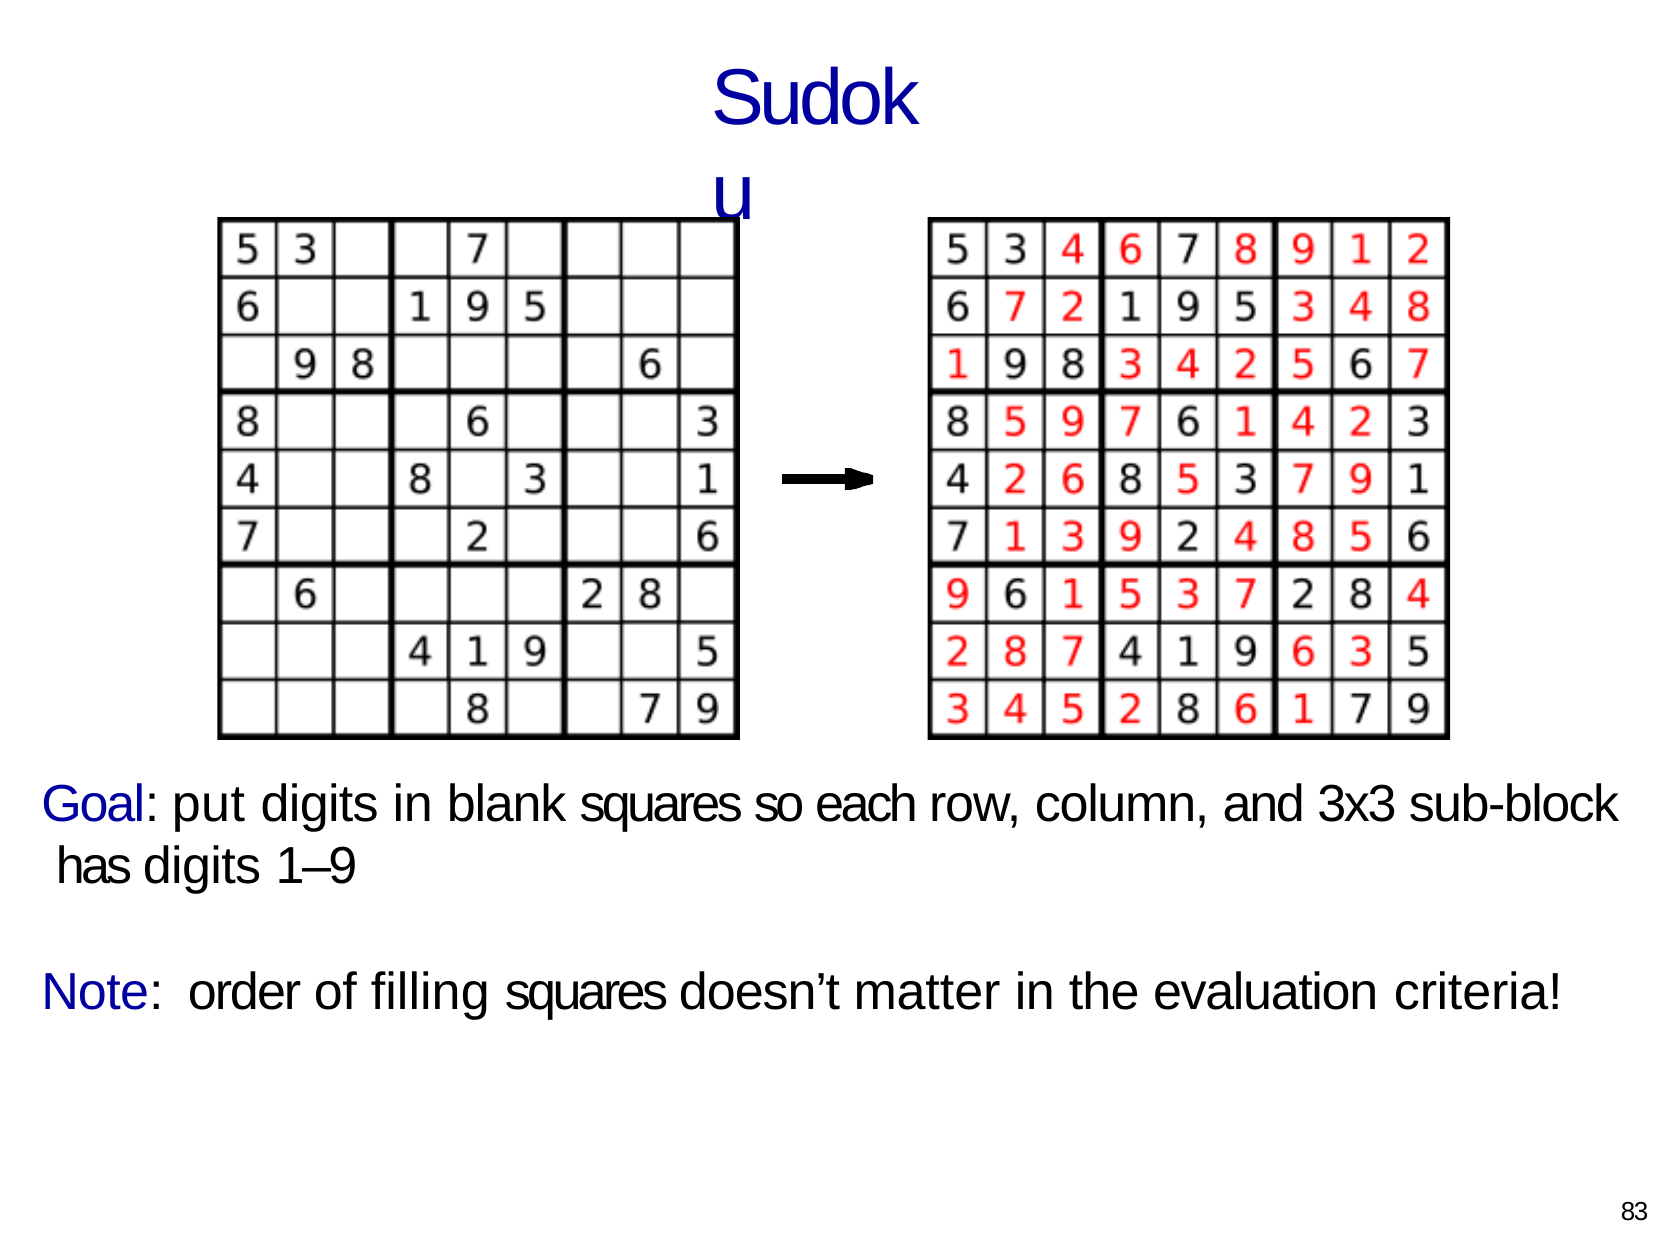

# Sudoku

Goal: put digits in blank squares so each row, column, and 3x3 sub-block  has digits 1–9

Note:	order of filling squares doesn’t matter in the evaluation criteria!
83